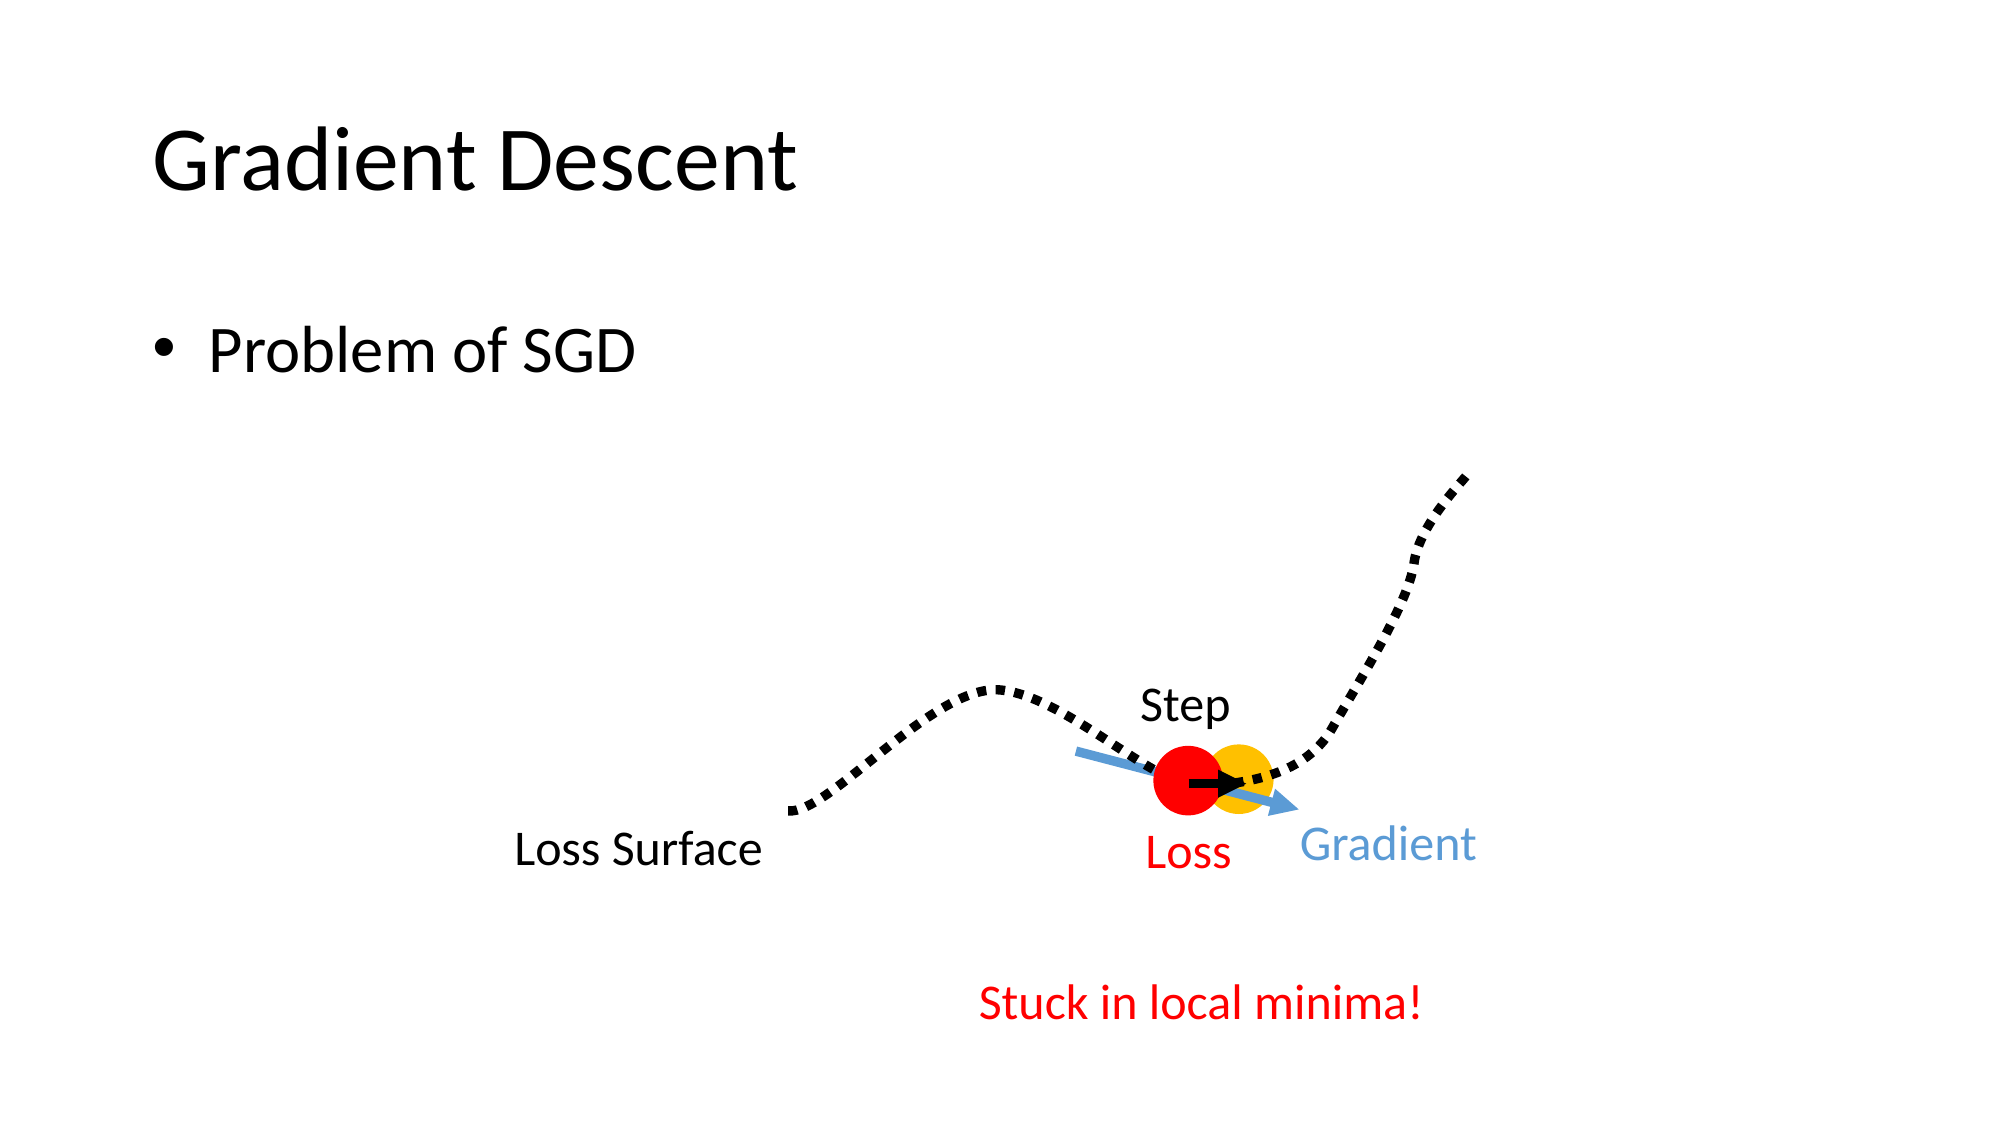

# Gradient Descent
Problem of SGD

Step

Gradient
Loss Surface
Loss
Stuck in local minima!